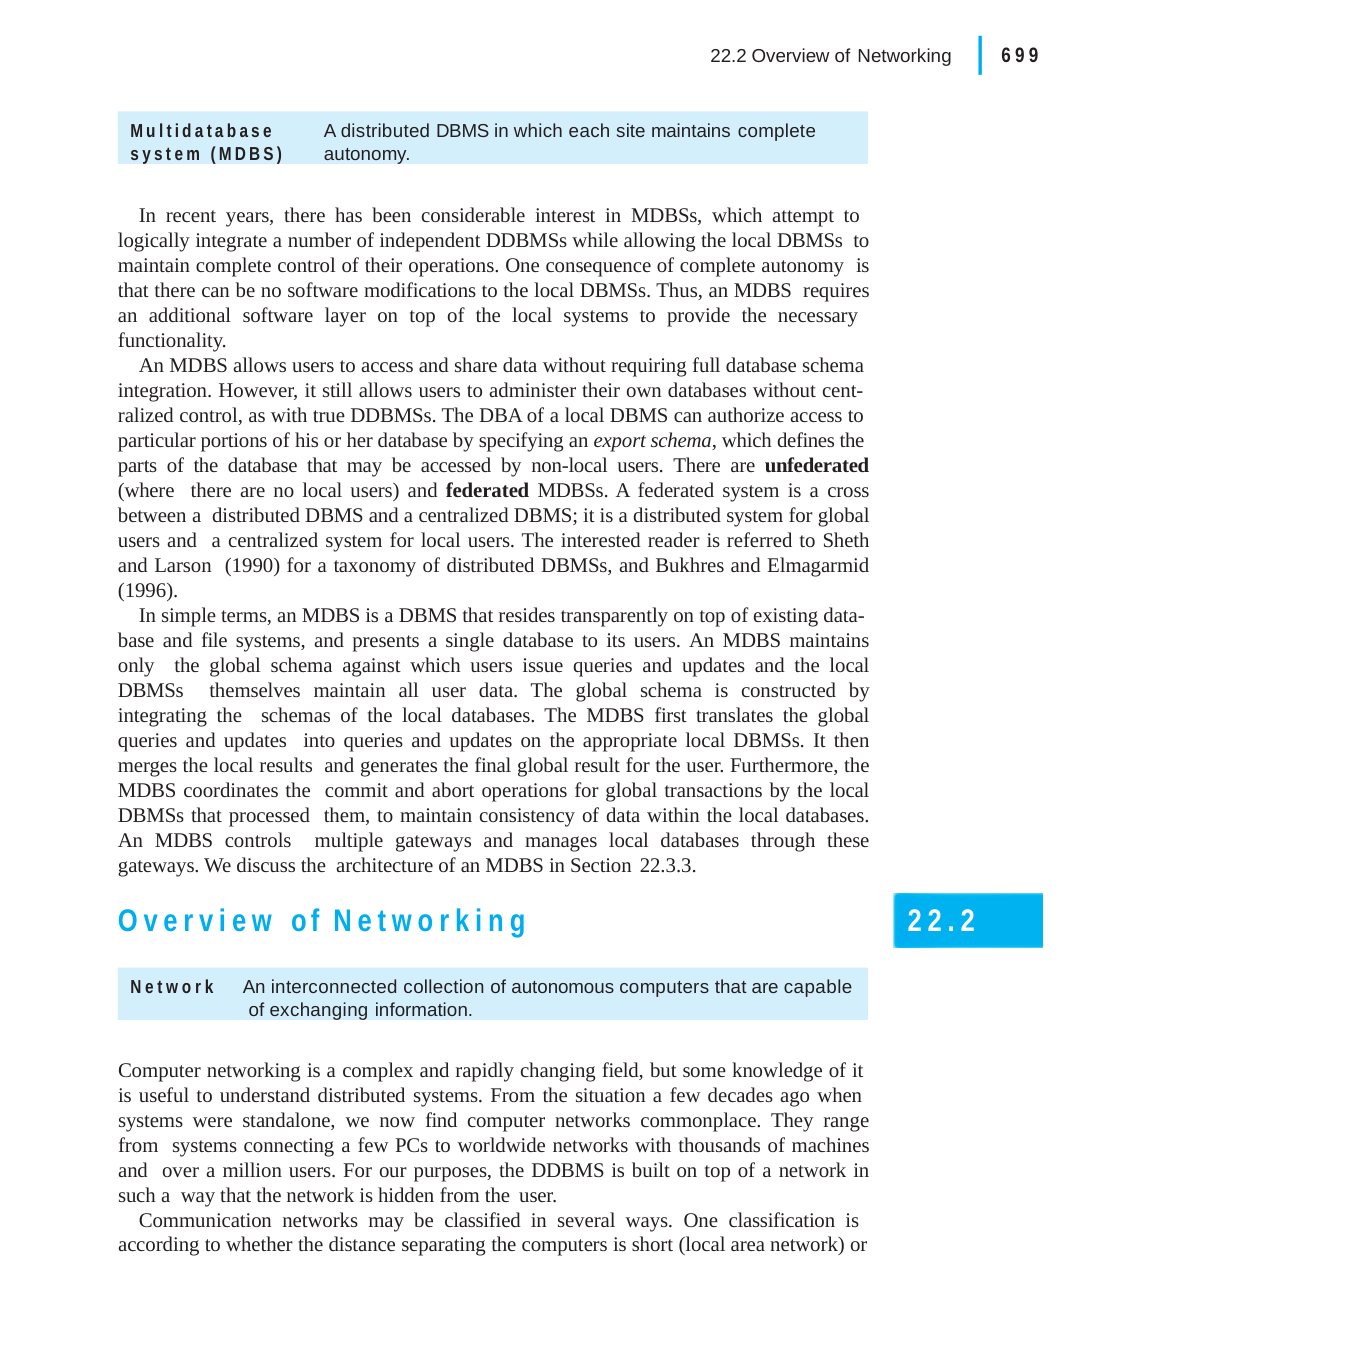

|
699
22.2 Overview of Networking
Multidatabase	A distributed DBMS in which each site maintains complete
system (MDBS)	autonomy.
In recent years, there has been considerable interest in MDBSs, which attempt to  logically integrate a number of independent DDBMSs while allowing the local DBMSs  to maintain complete control of their operations. One consequence of complete autonomy  is that there can be no software modifications to the local DBMSs. Thus, an MDBS  requires an additional software layer on top of the local systems to provide the necessary  functionality.
An MDBS allows users to access and share data without requiring full database schema  integration. However, it still allows users to administer their own databases without cent-  ralized control, as with true DDBMSs. The DBA of a local DBMS can authorize access to  particular portions of his or her database by specifying an export schema, which defines the  parts of the database that may be accessed by non-local users. There are unfederated (where  there are no local users) and federated MDBSs. A federated system is a cross between a  distributed DBMS and a centralized DBMS; it is a distributed system for global users and  a centralized system for local users. The interested reader is referred to Sheth and Larson  (1990) for a taxonomy of distributed DBMSs, and Bukhres and Elmagarmid (1996).
In simple terms, an MDBS is a DBMS that resides transparently on top of existing data-  base and file systems, and presents a single database to its users. An MDBS maintains only  the global schema against which users issue queries and updates and the local DBMSs  themselves maintain all user data. The global schema is constructed by integrating the  schemas of the local databases. The MDBS first translates the global queries and updates  into queries and updates on the appropriate local DBMSs. It then merges the local results  and generates the final global result for the user. Furthermore, the MDBS coordinates the  commit and abort operations for global transactions by the local DBMSs that processed  them, to maintain consistency of data within the local databases. An MDBS controls  multiple gateways and manages local databases through these gateways. We discuss the  architecture of an MDBS in Section 22.3.3.

Overview of Networking
22.2
Network	An interconnected collection of autonomous computers that are capable  of exchanging information.
Computer networking is a complex and rapidly changing field, but some knowledge of it  is useful to understand distributed systems. From the situation a few decades ago when  systems were standalone, we now find computer networks commonplace. They range from  systems connecting a few PCs to worldwide networks with thousands of machines and  over a million users. For our purposes, the DDBMS is built on top of a network in such a  way that the network is hidden from the user.
Communication networks may be classified in several ways. One classification is  according to whether the distance separating the computers is short (local area network) or